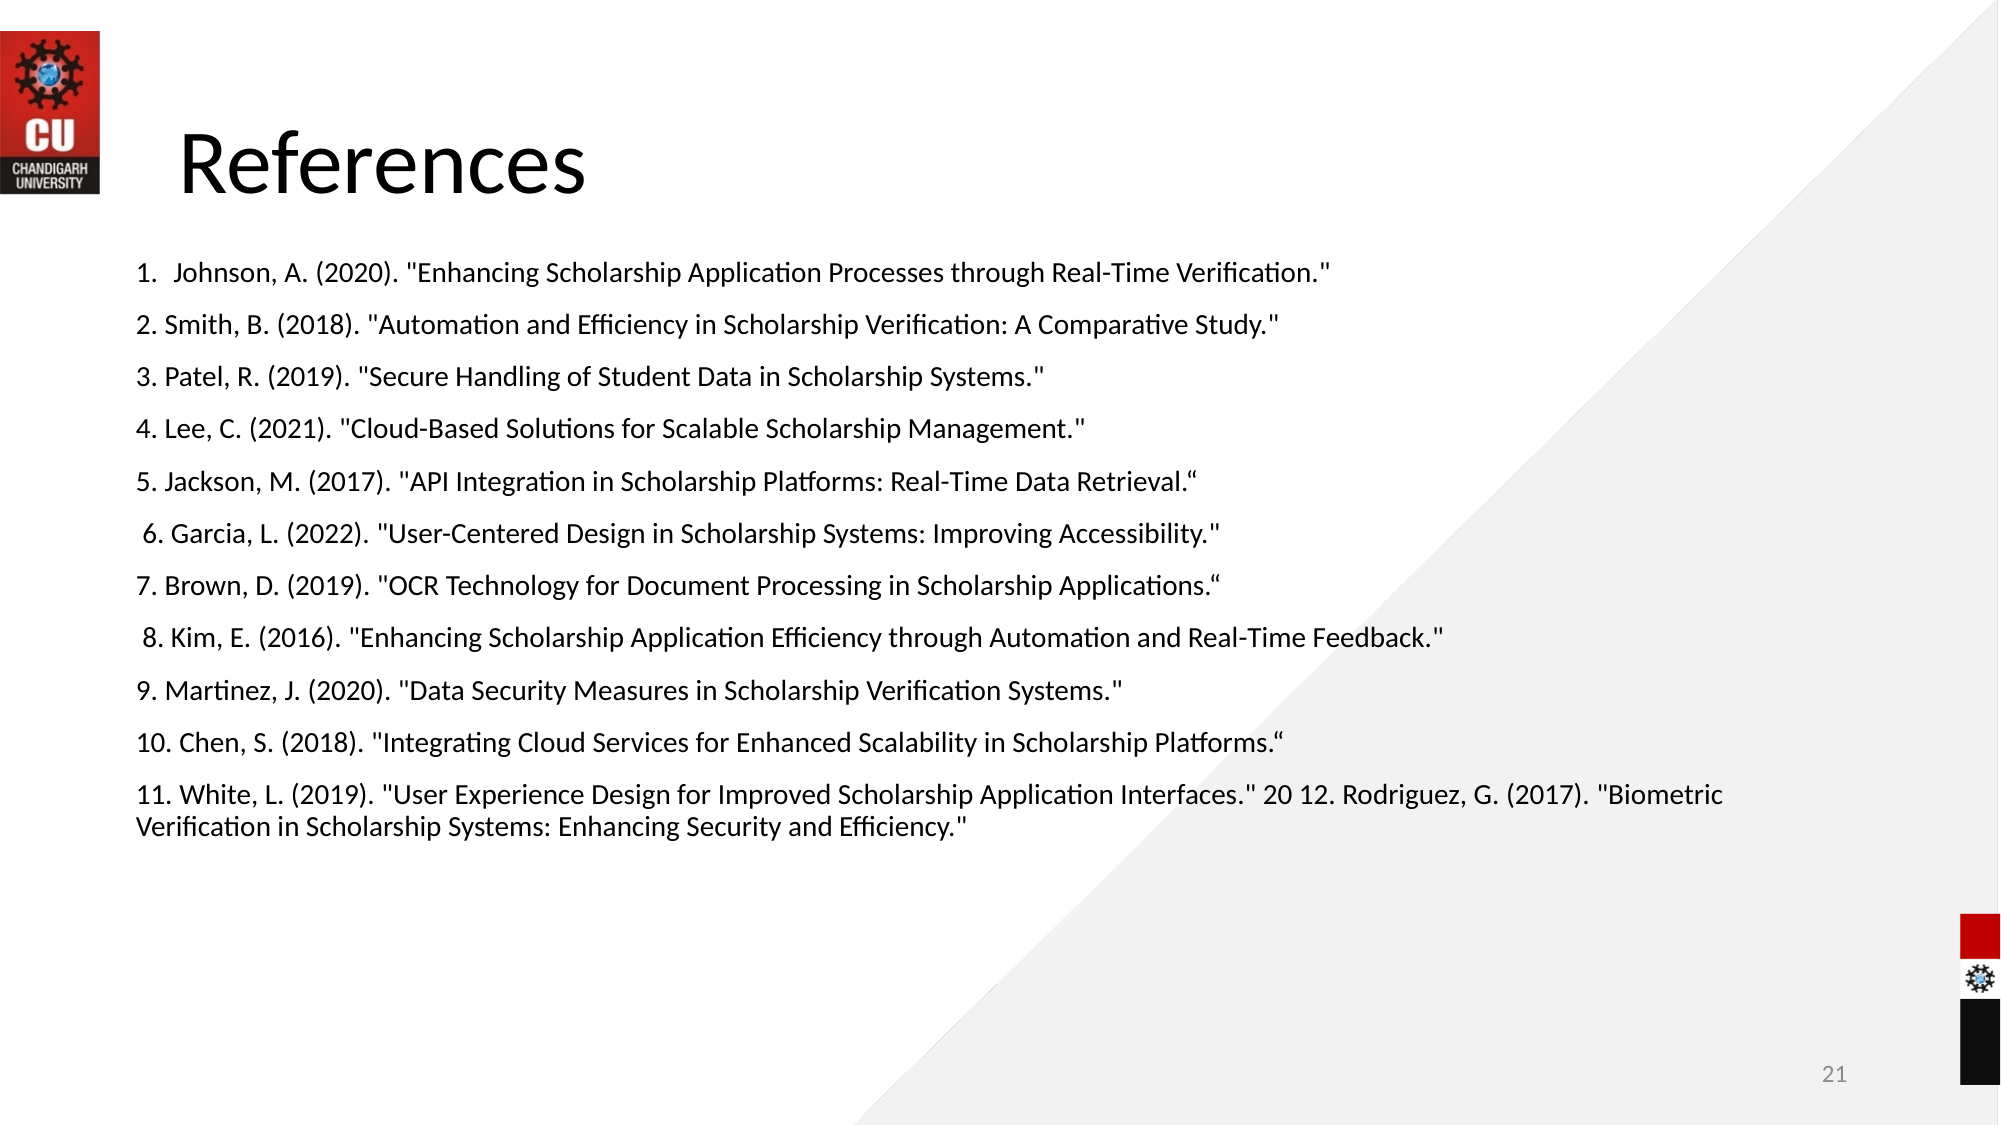

References
Johnson, A. (2020). "Enhancing Scholarship Application Processes through Real-Time Verification."
2. Smith, B. (2018). "Automation and Efficiency in Scholarship Verification: A Comparative Study."
3. Patel, R. (2019). "Secure Handling of Student Data in Scholarship Systems."
4. Lee, C. (2021). "Cloud-Based Solutions for Scalable Scholarship Management."
5. Jackson, M. (2017). "API Integration in Scholarship Platforms: Real-Time Data Retrieval.“
 6. Garcia, L. (2022). "User-Centered Design in Scholarship Systems: Improving Accessibility."
7. Brown, D. (2019). "OCR Technology for Document Processing in Scholarship Applications.“
 8. Kim, E. (2016). "Enhancing Scholarship Application Efficiency through Automation and Real-Time Feedback."
9. Martinez, J. (2020). "Data Security Measures in Scholarship Verification Systems."
10. Chen, S. (2018). "Integrating Cloud Services for Enhanced Scalability in Scholarship Platforms.“
11. White, L. (2019). "User Experience Design for Improved Scholarship Application Interfaces." 20 12. Rodriguez, G. (2017). "Biometric Verification in Scholarship Systems: Enhancing Security and Efficiency."
21